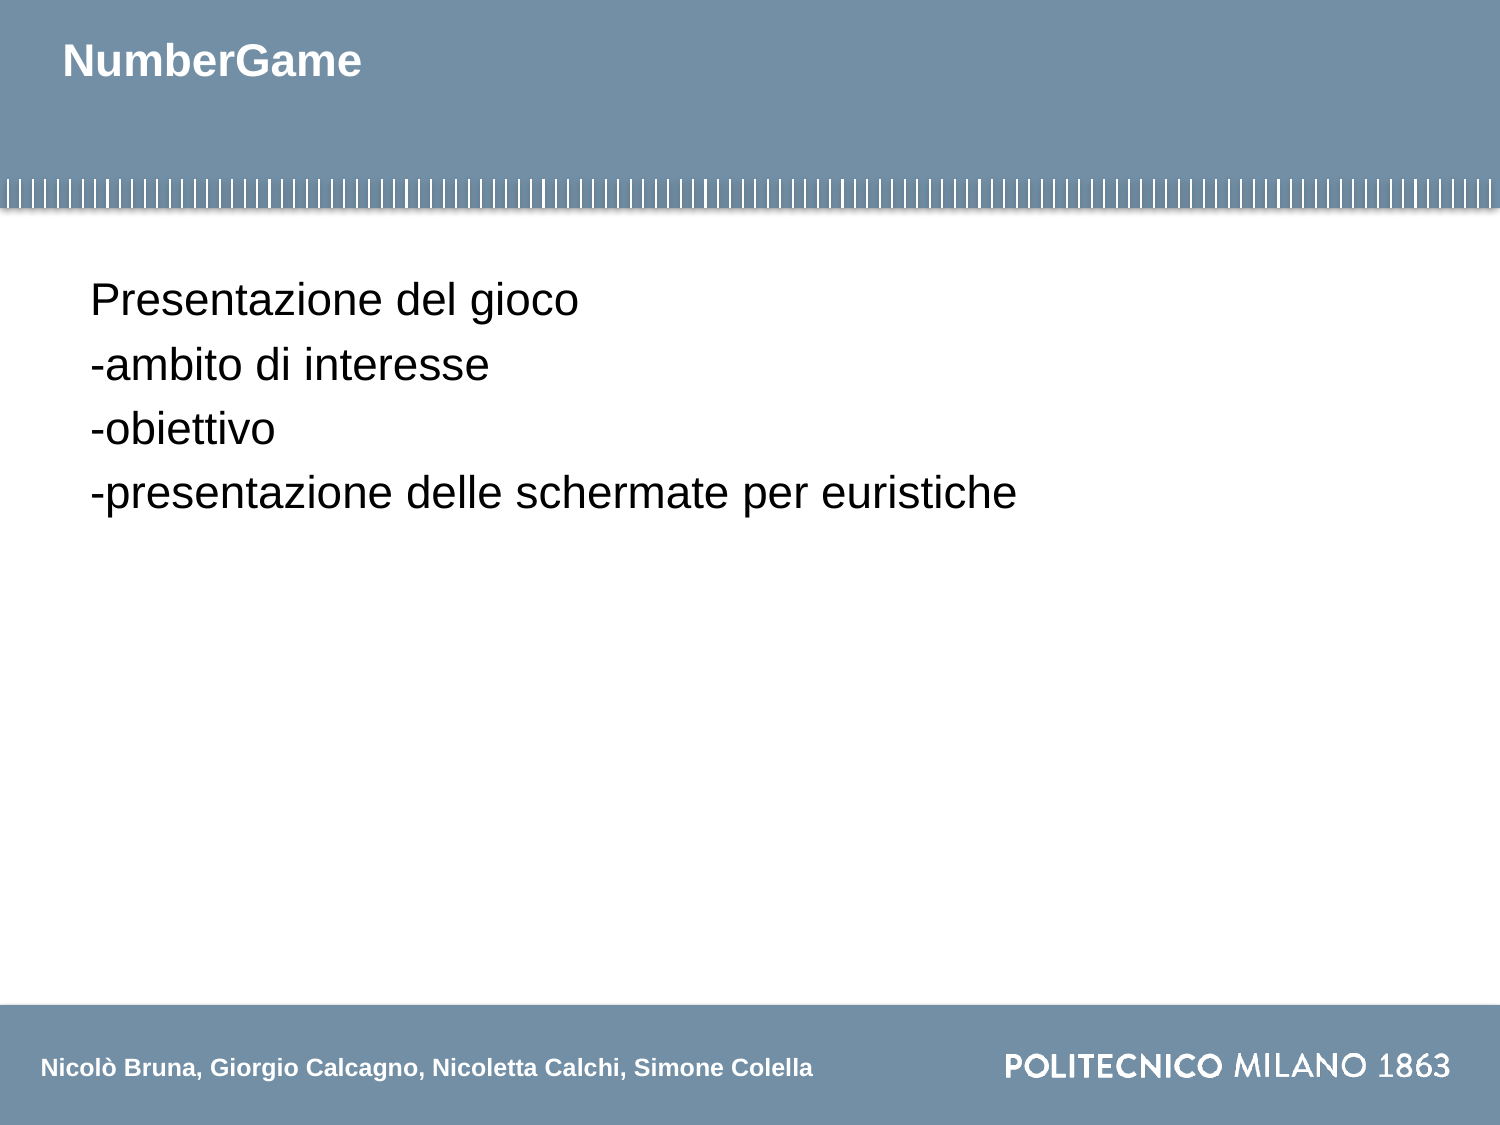

# NumberGame
Presentazione del gioco
-ambito di interesse
-obiettivo
-presentazione delle schermate per euristiche